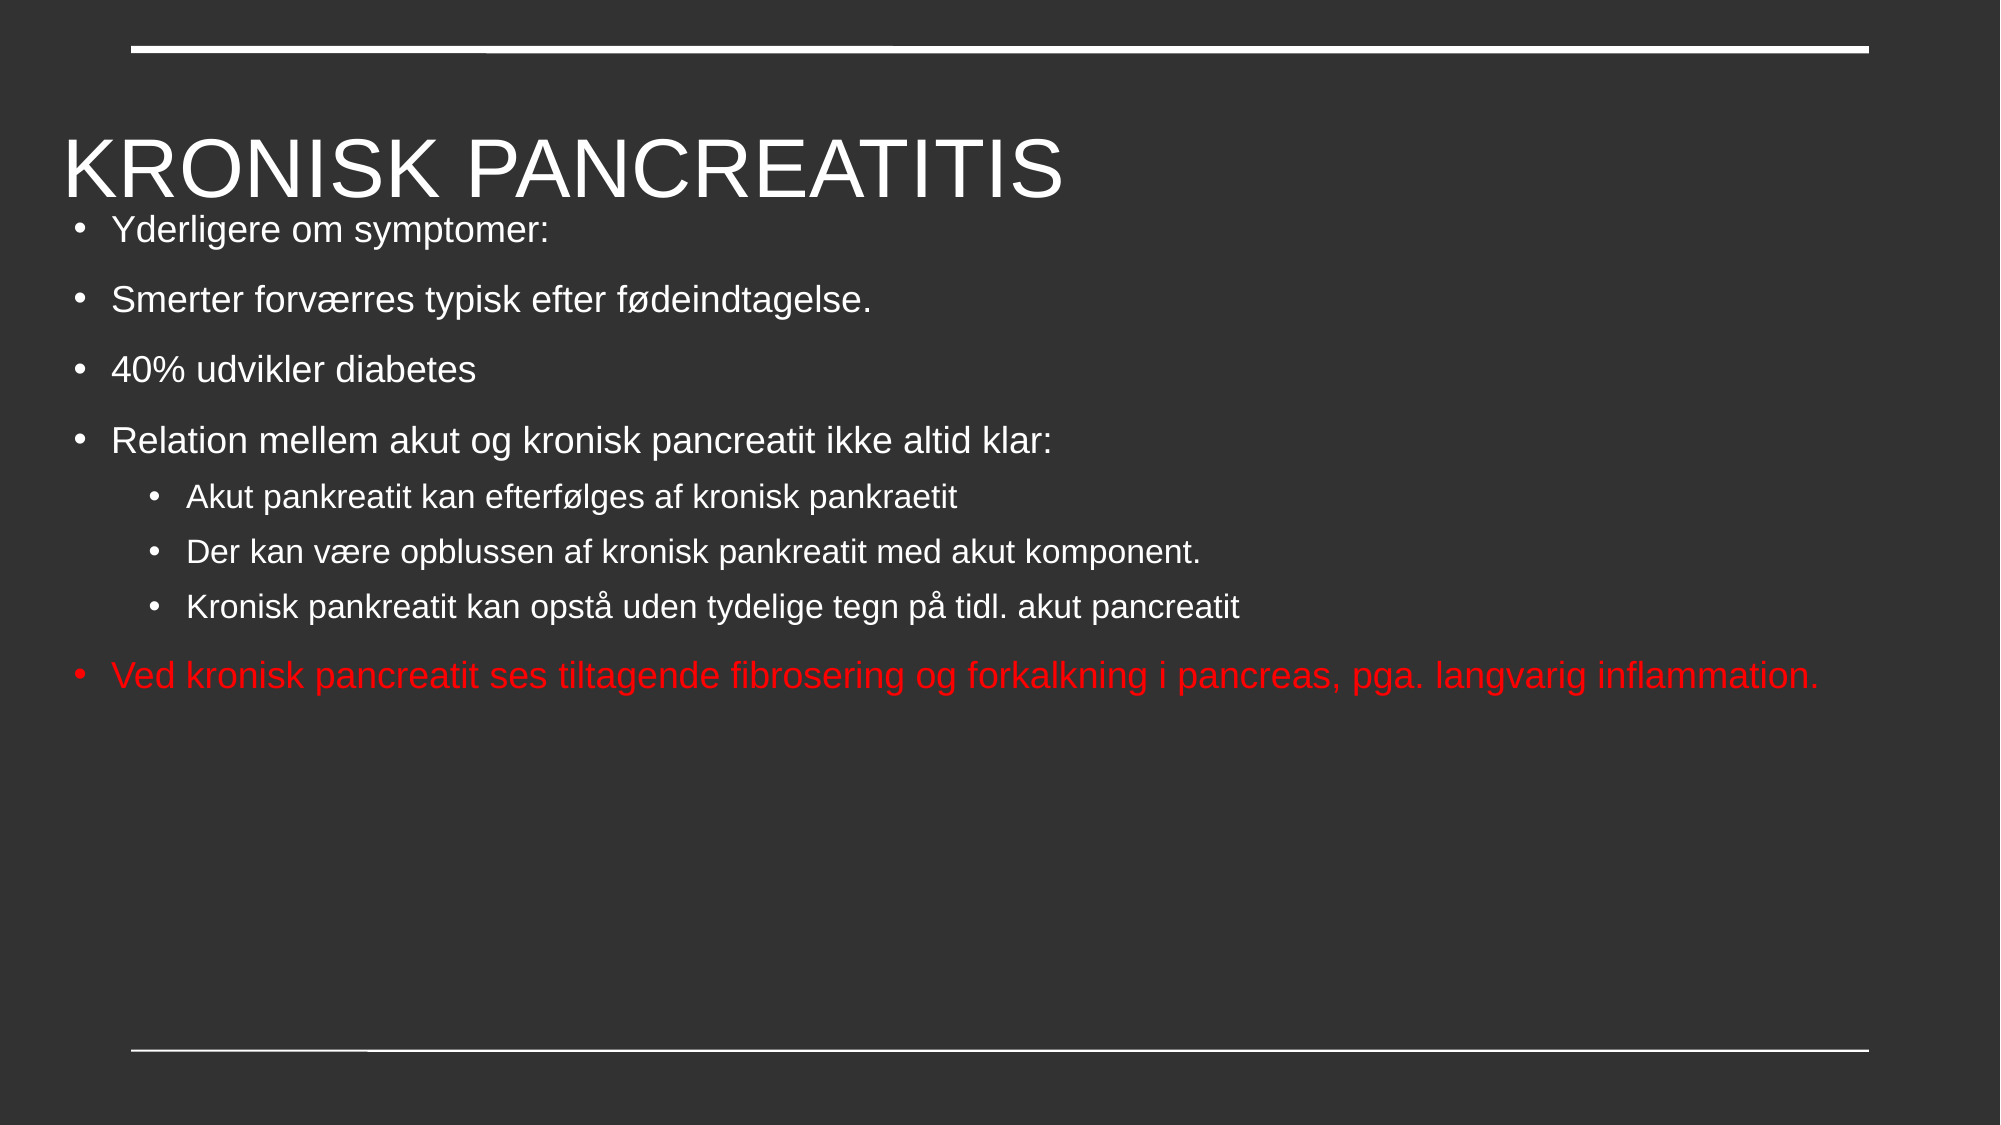

# Kronisk pancreatitis
Yderligere om symptomer:
Smerter forværres typisk efter fødeindtagelse.
40% udvikler diabetes
Relation mellem akut og kronisk pancreatit ikke altid klar:
Akut pankreatit kan efterfølges af kronisk pankraetit
Der kan være opblussen af kronisk pankreatit med akut komponent.
Kronisk pankreatit kan opstå uden tydelige tegn på tidl. akut pancreatit
Ved kronisk pancreatit ses tiltagende fibrosering og forkalkning i pancreas, pga. langvarig inflammation.